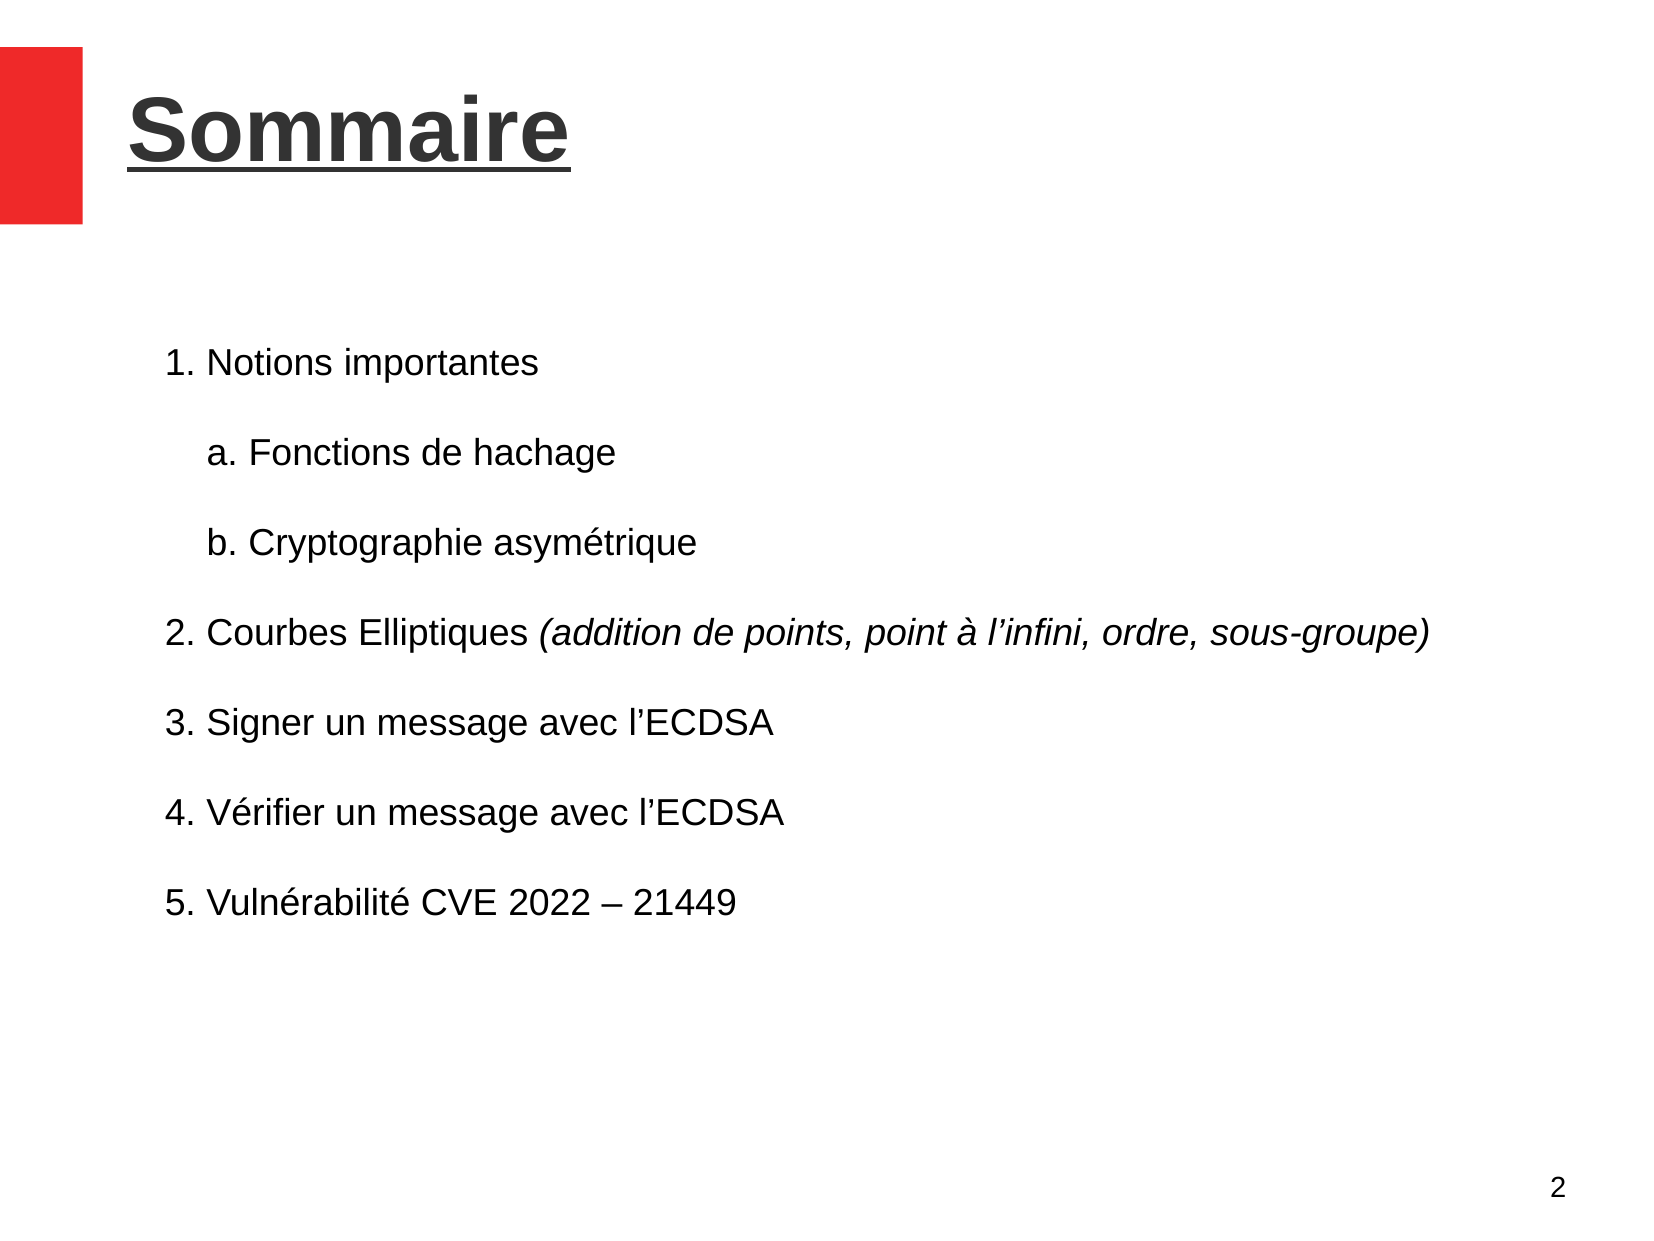

Sommaire
1. Notions importantes
    a. Fonctions de hachage
    b. Cryptographie asymétrique
2. Courbes Elliptiques (addition de points, point à l’infini, ordre, sous-groupe)
3. Signer un message avec l’ECDSA
4. Vérifier un message avec l’ECDSA
5. Vulnérabilité CVE 2022 – 21449

2